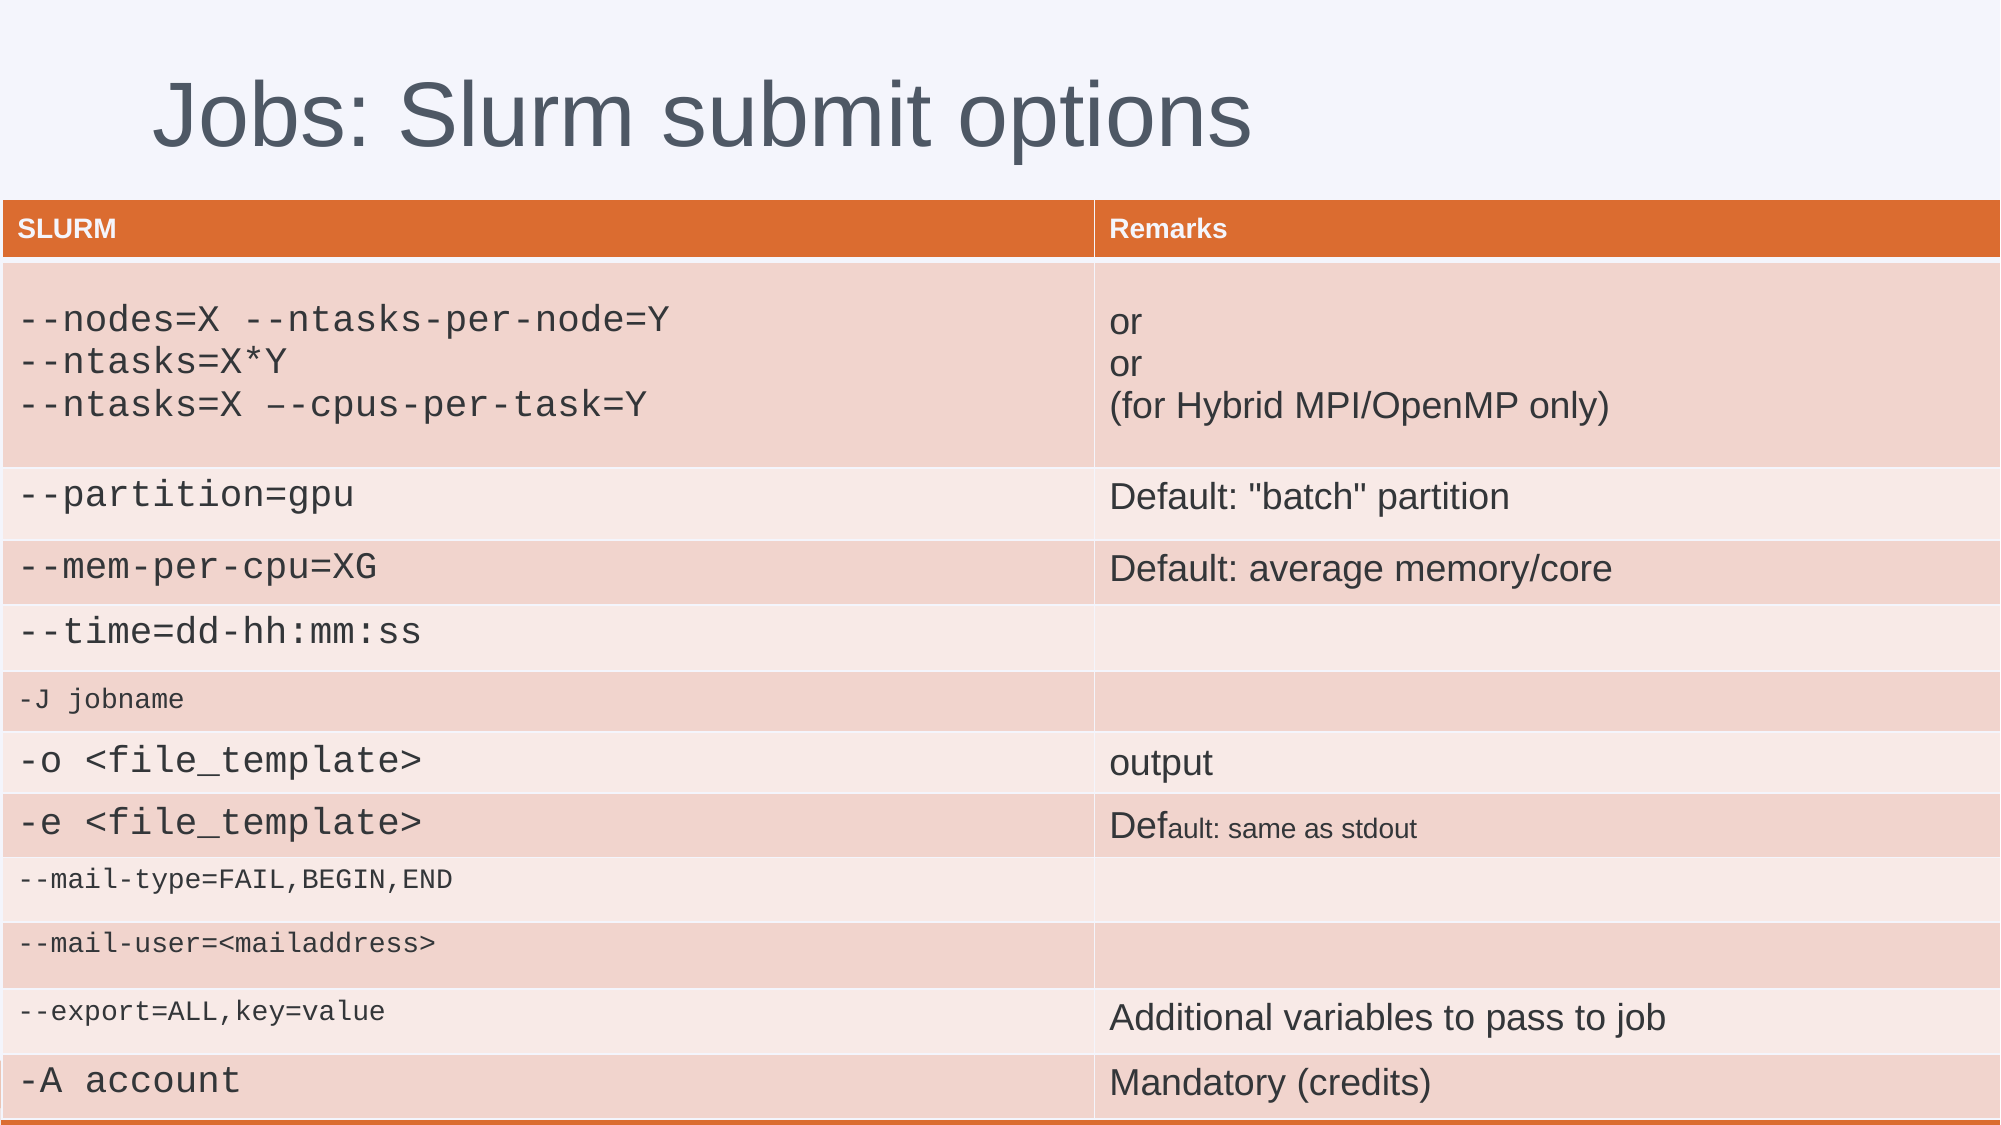

Jobs: Slurm submit options
| SLURM | Remarks |
| --- | --- |
| --nodes=X --ntasks-per-node=Y --ntasks=X\*Y --ntasks=X –-cpus-per-task=Y | or or (for Hybrid MPI/OpenMP only) |
| --partition=gpu | Default: "batch" partition |
| --mem-per-cpu=XG | Default: average memory/core |
| --time=dd-hh:mm:ss |  |
| -J jobname |  |
| -o <file\_template> | output |
| -e <file\_template> | Default: same as stdout |
| --mail-type=FAIL,BEGIN,END |  |
| --mail-user=<mailaddress> |  |
| --export=ALL,key=value | Additional variables to pass to job |
| -A account | Mandatory (credits) |

70